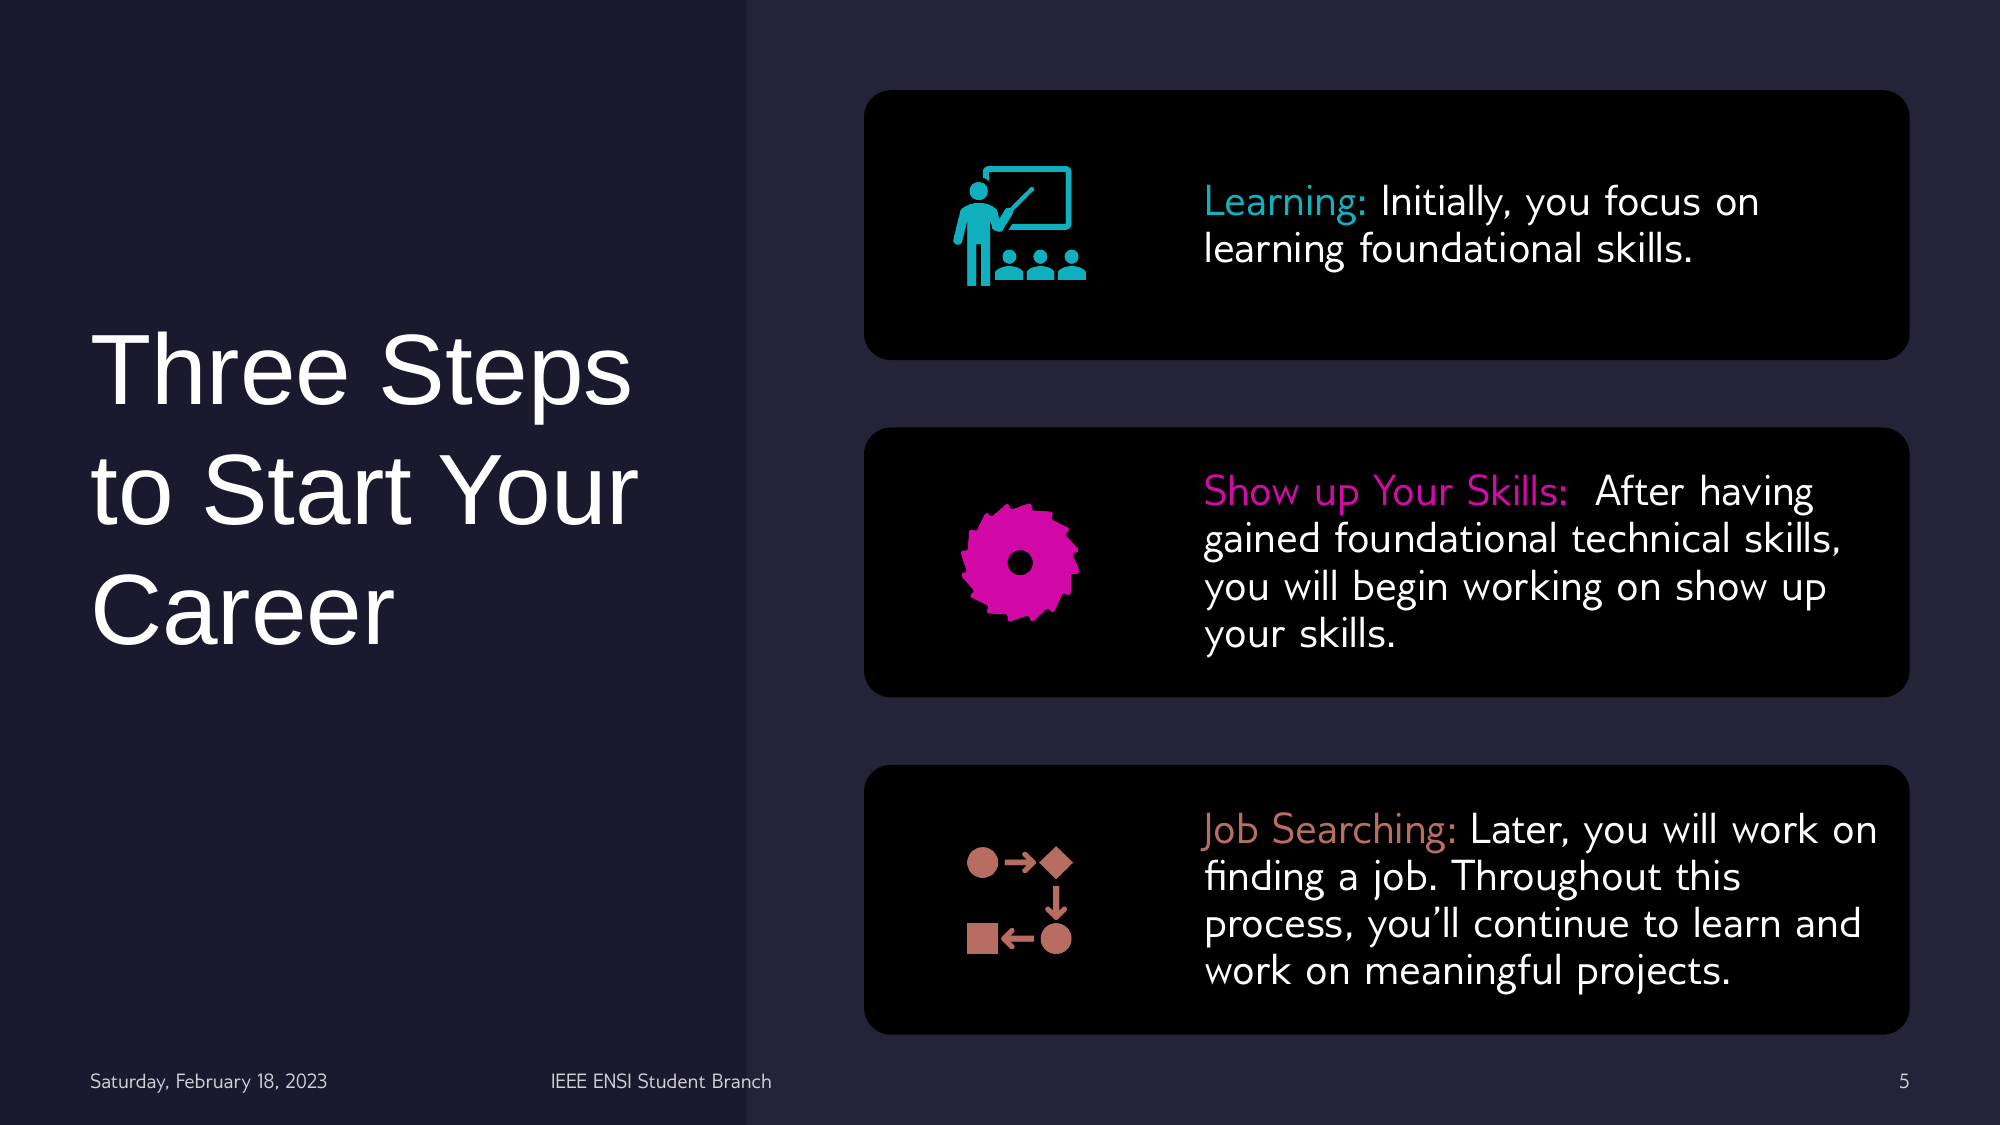

# Three Steps to Start Your Career

Learning: Initially, you focus on learning foundational skills.

Show up Your Skills:  After having gained foundational technical skills, you will begin working on show up your skills.

Job Searching: Later, you will work on finding a job. Throughout this process, you’ll continue to learn and work on meaningful projects.

Saturday, February 18, 2023
IEEE ENSI Student Branch
5